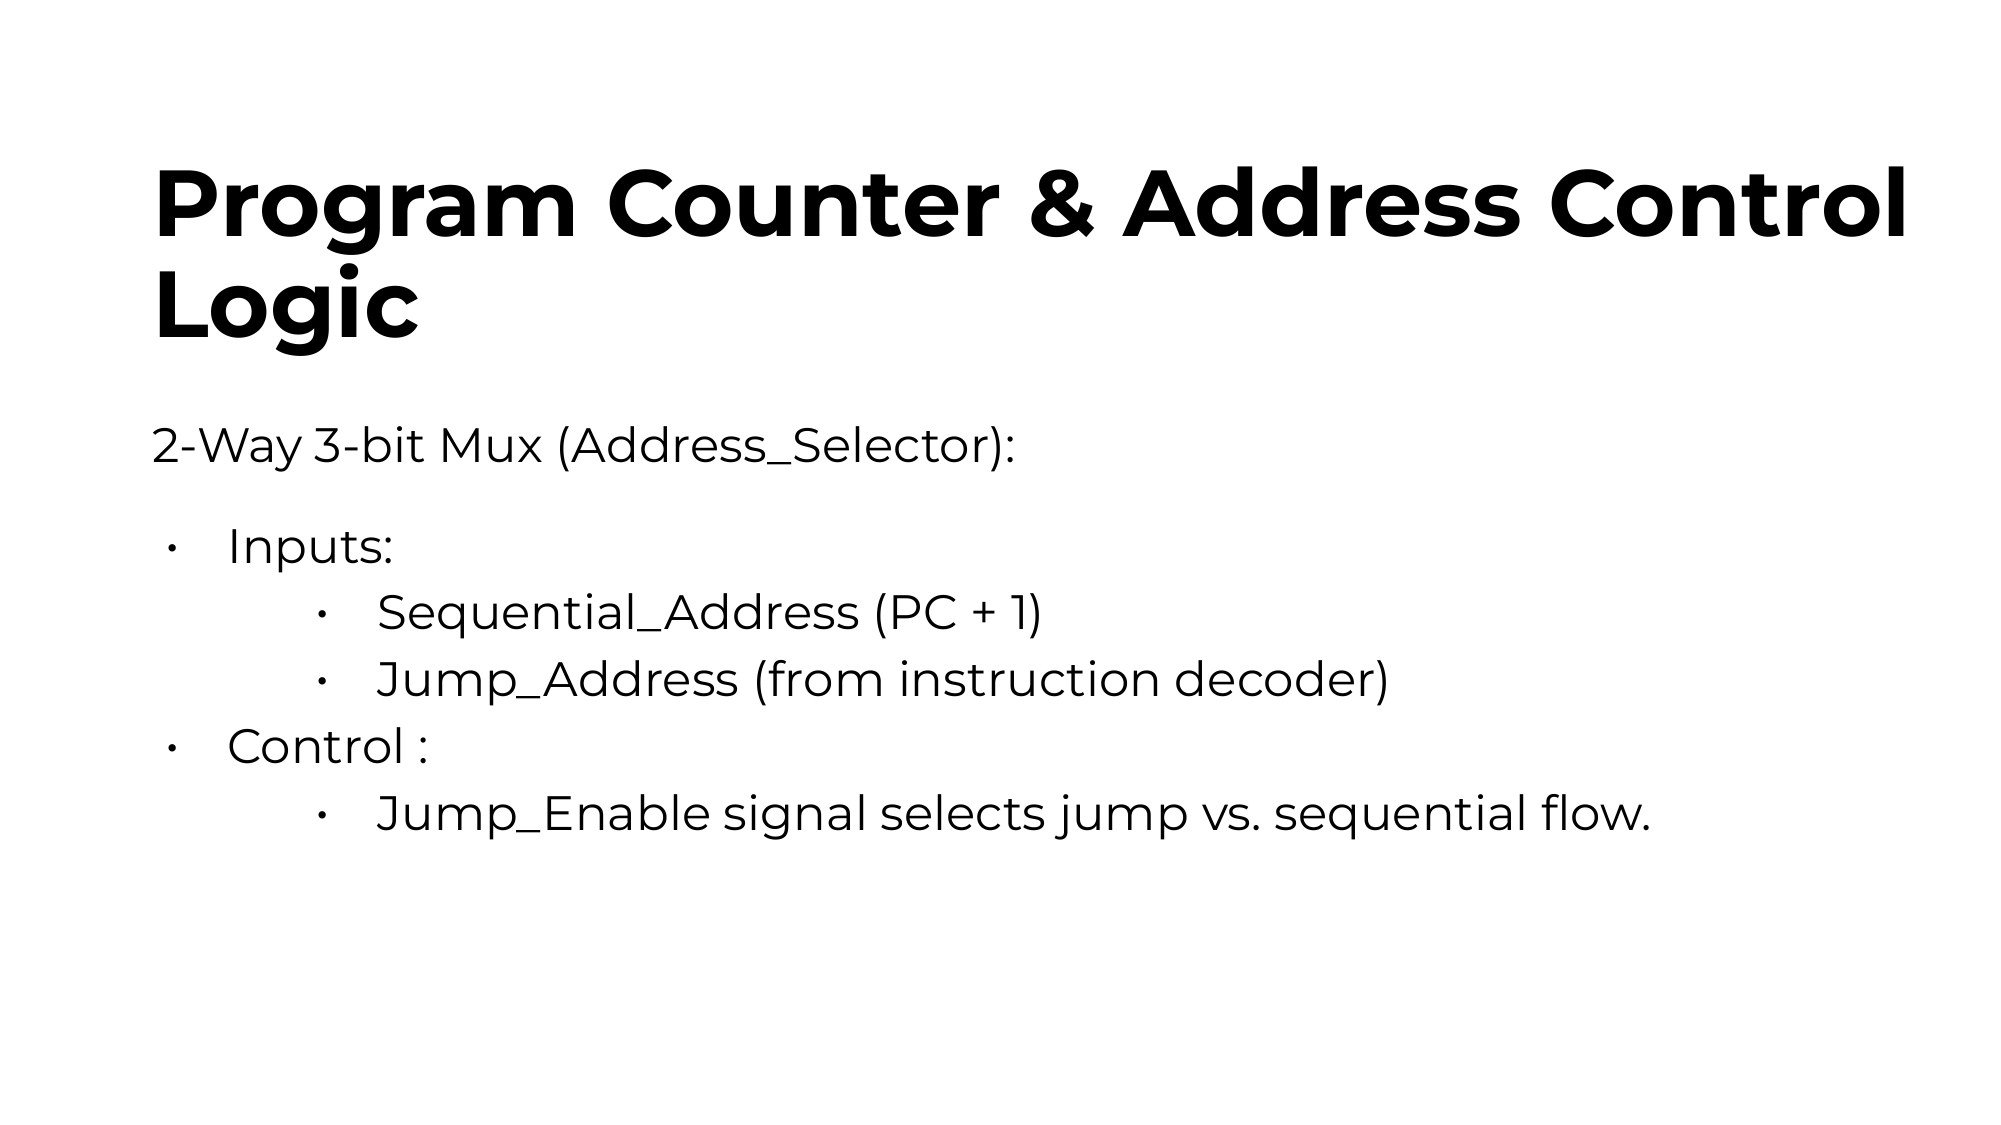

# Program Counter & Address Control Logic

2-Way 3-bit Mux (Address_Selector):
Inputs:
Sequential_Address (PC + 1)
Jump_Address (from instruction decoder)
Control :
Jump_Enable signal selects jump vs. sequential flow.